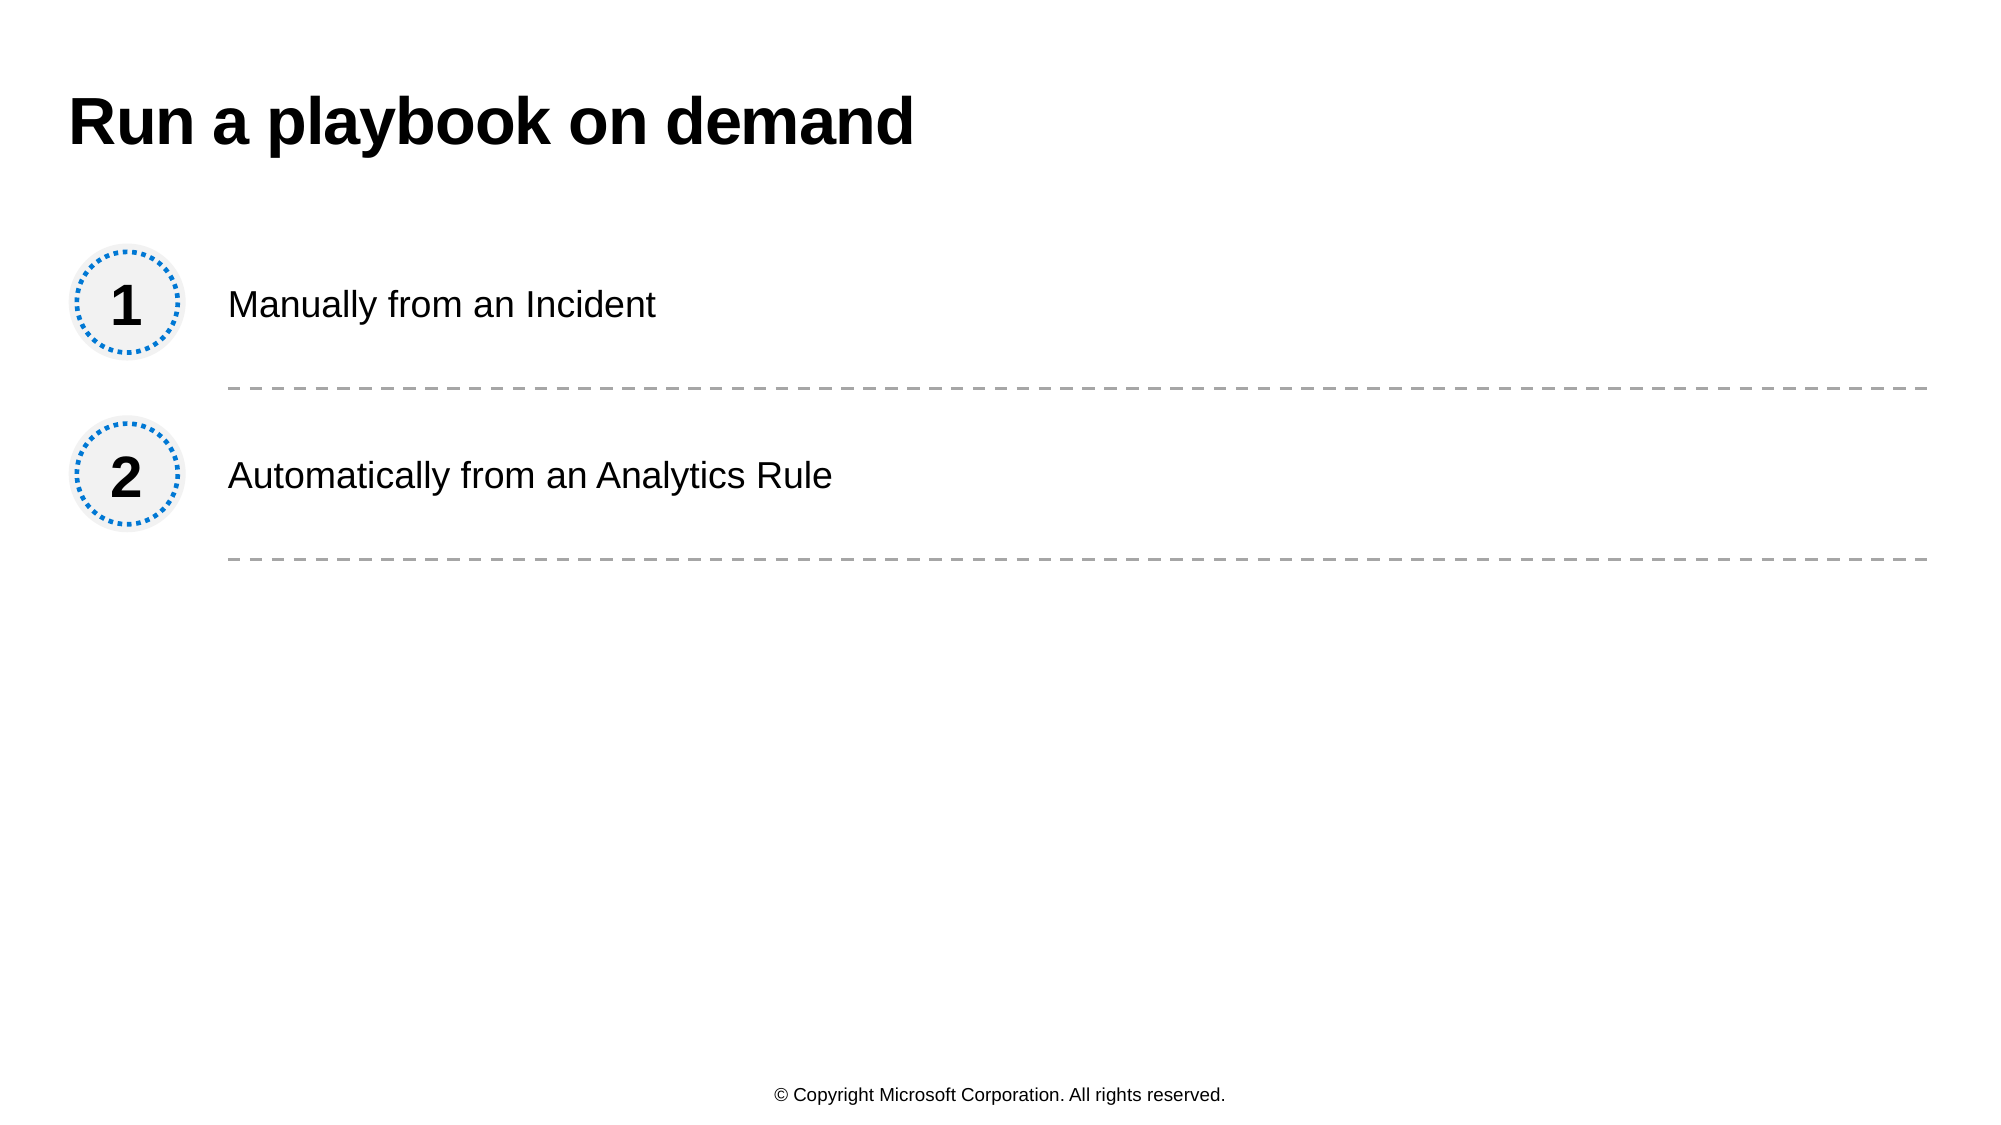

# Run a playbook on demand
Manually from an Incident
1

Automatically from an Analytics Rule
2